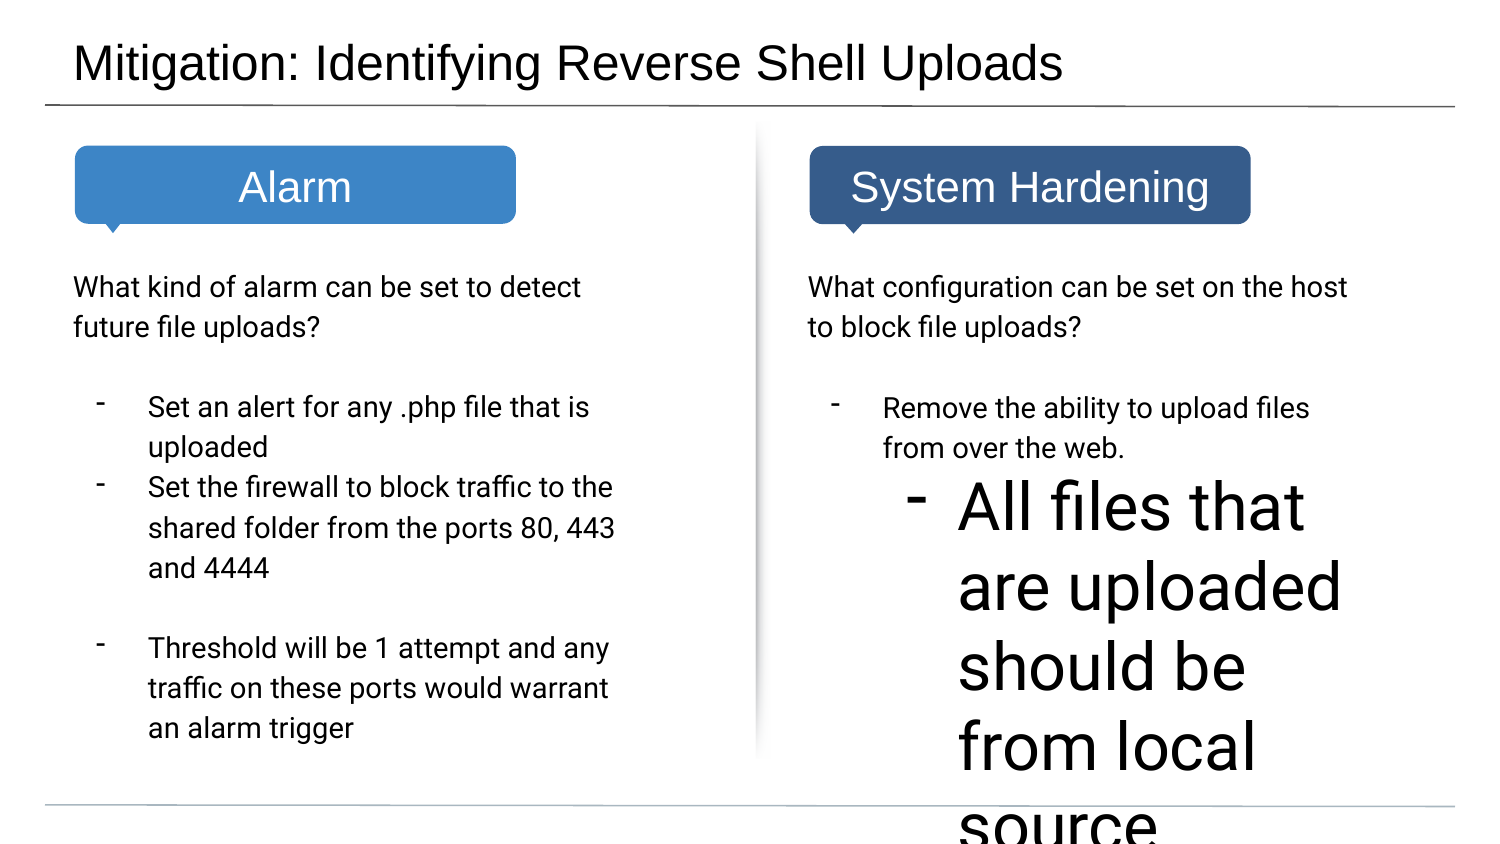

# Mitigation: Identifying Reverse Shell Uploads
What kind of alarm can be set to detect future file uploads?

Set an alert for any .php file that is uploaded
Set the firewall to block traffic to the shared folder from the ports 80, 443 and 4444

Threshold will be 1 attempt and any traffic on these ports would warrant an alarm trigger

What configuration can be set on the host to block file uploads?

Remove the ability to upload files from over the web.
All files that are uploaded should be from local source

Keep ports 80, 443, and 4444 blocked